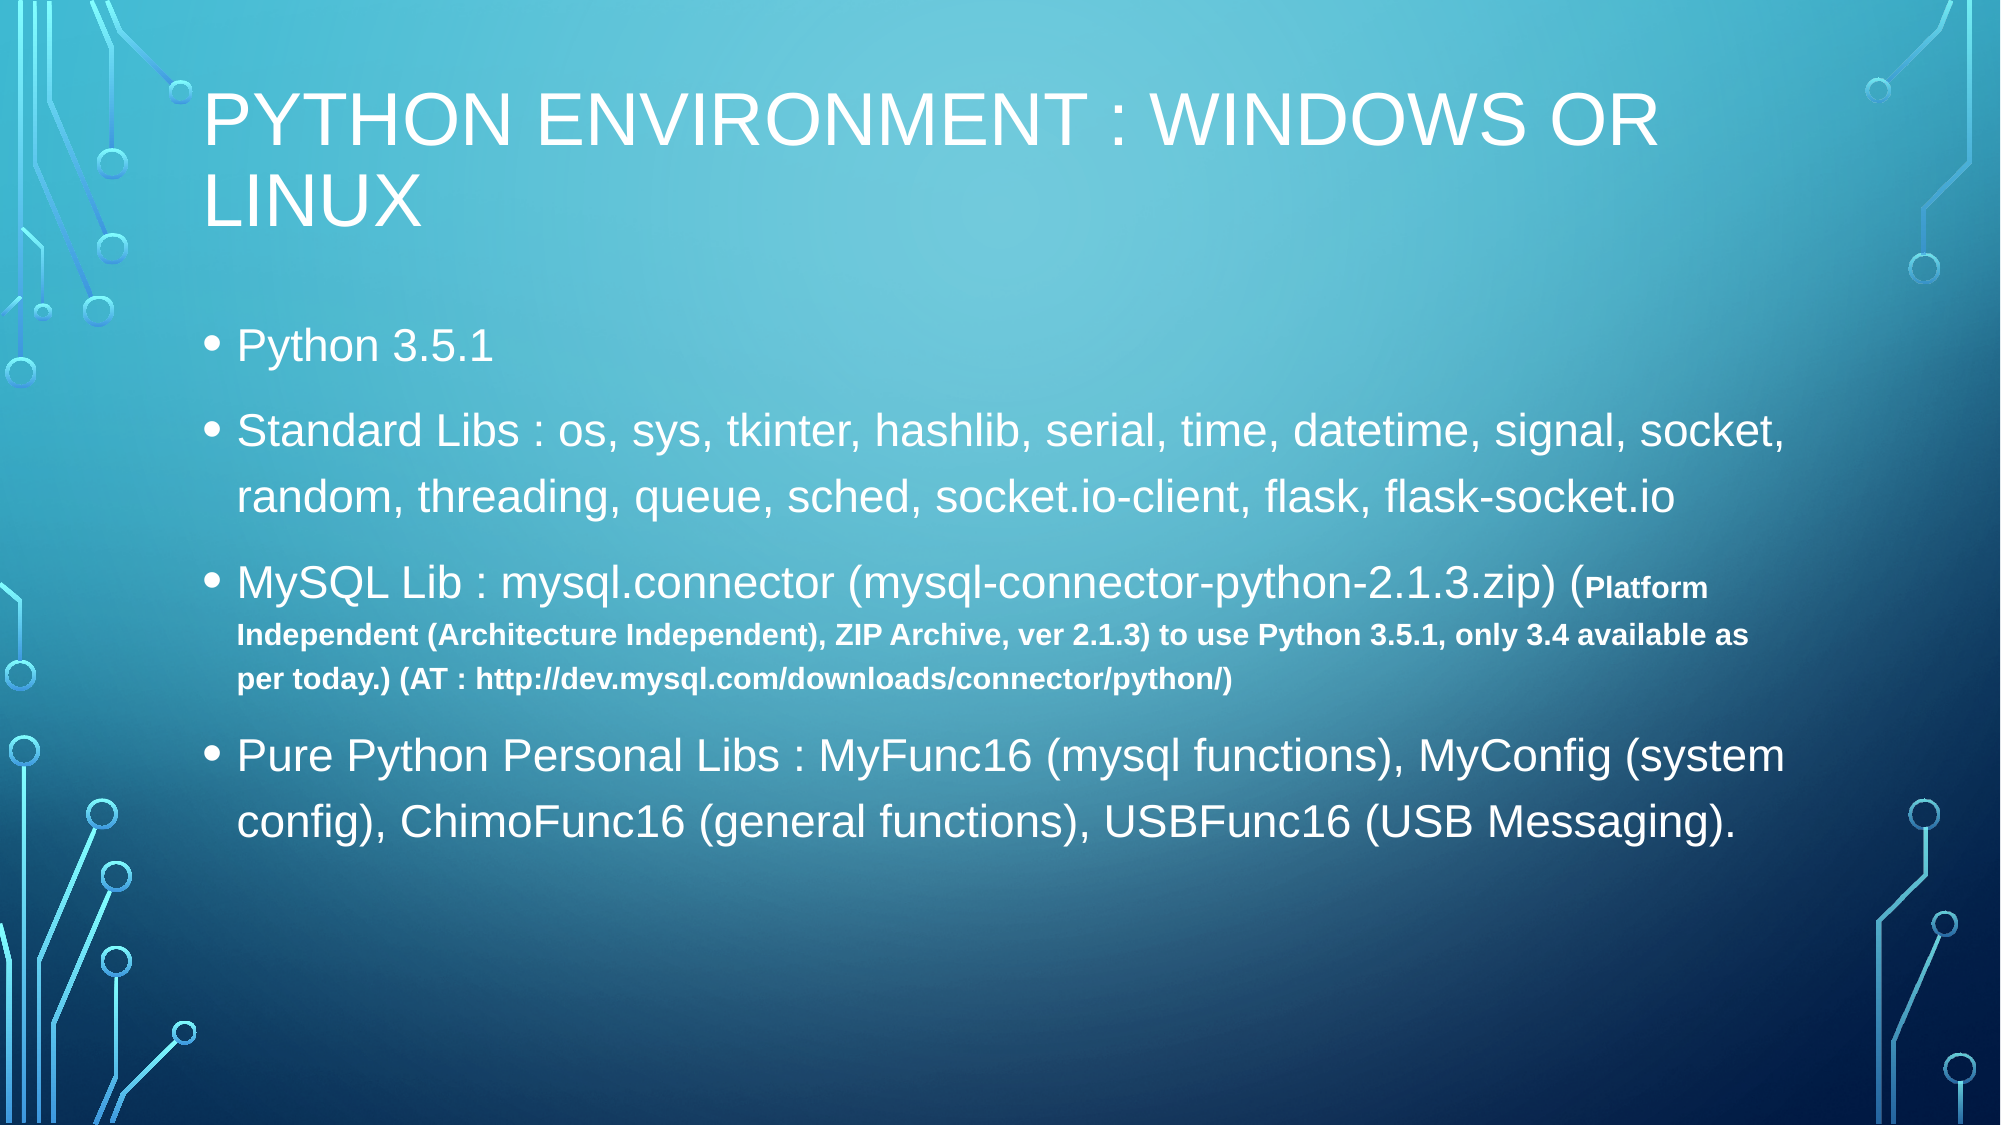

# PYTHON ENVIRONMENT : WINDOWS or Linux
Python 3.5.1
Standard Libs : os, sys, tkinter, hashlib, serial, time, datetime, signal, socket, random, threading, queue, sched, socket.io-client, flask, flask-socket.io
MySQL Lib : mysql.connector (mysql-connector-python-2.1.3.zip) (Platform Independent (Architecture Independent), ZIP Archive, ver 2.1.3) to use Python 3.5.1, only 3.4 available as per today.) (AT : http://dev.mysql.com/downloads/connector/python/)
Pure Python Personal Libs : MyFunc16 (mysql functions), MyConfig (system config), ChimoFunc16 (general functions), USBFunc16 (USB Messaging).